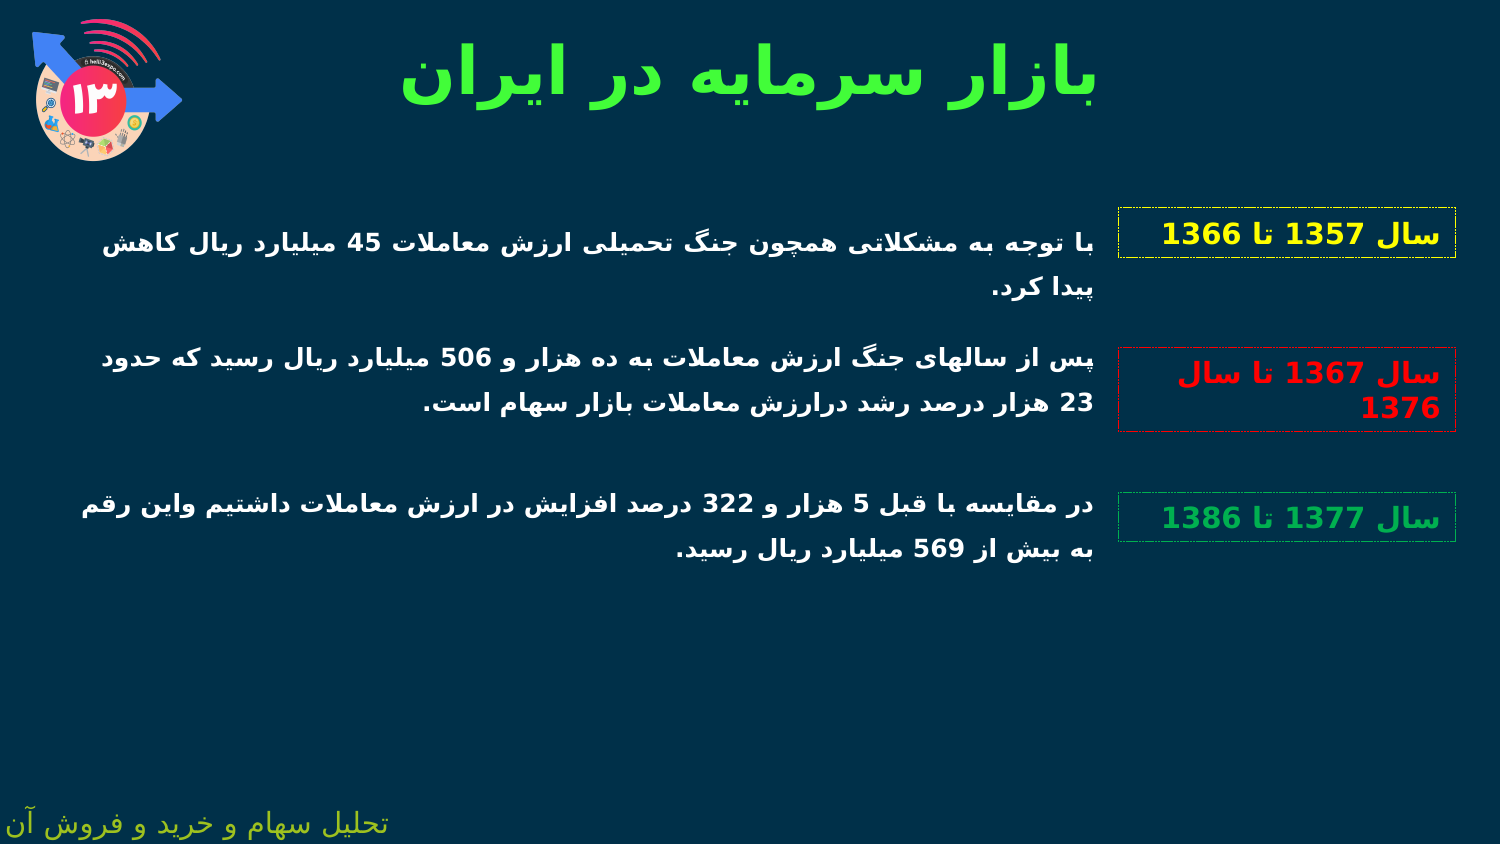

بازار سرمایه در ایران
با توجه به مشکلاتی همچون جنگ تحمیلی ارزش معاملات 45 میلیارد ریال کاهش پیدا کرد.
سال 1357 تا 1366
پس از سالهای جنگ ارزش معاملات به ده هزار و 506 میلیارد ریال رسید که حدود 23 هزار درصد رشد درارزش معاملات بازار سهام است.
سال 1367 تا سال 1376
در مقایسه با قبل 5 هزار و 322 درصد افزایش در ارزش معاملات داشتیم واین رقم به بیش از 569 میلیارد ریال رسید.
سال 1377 تا 1386